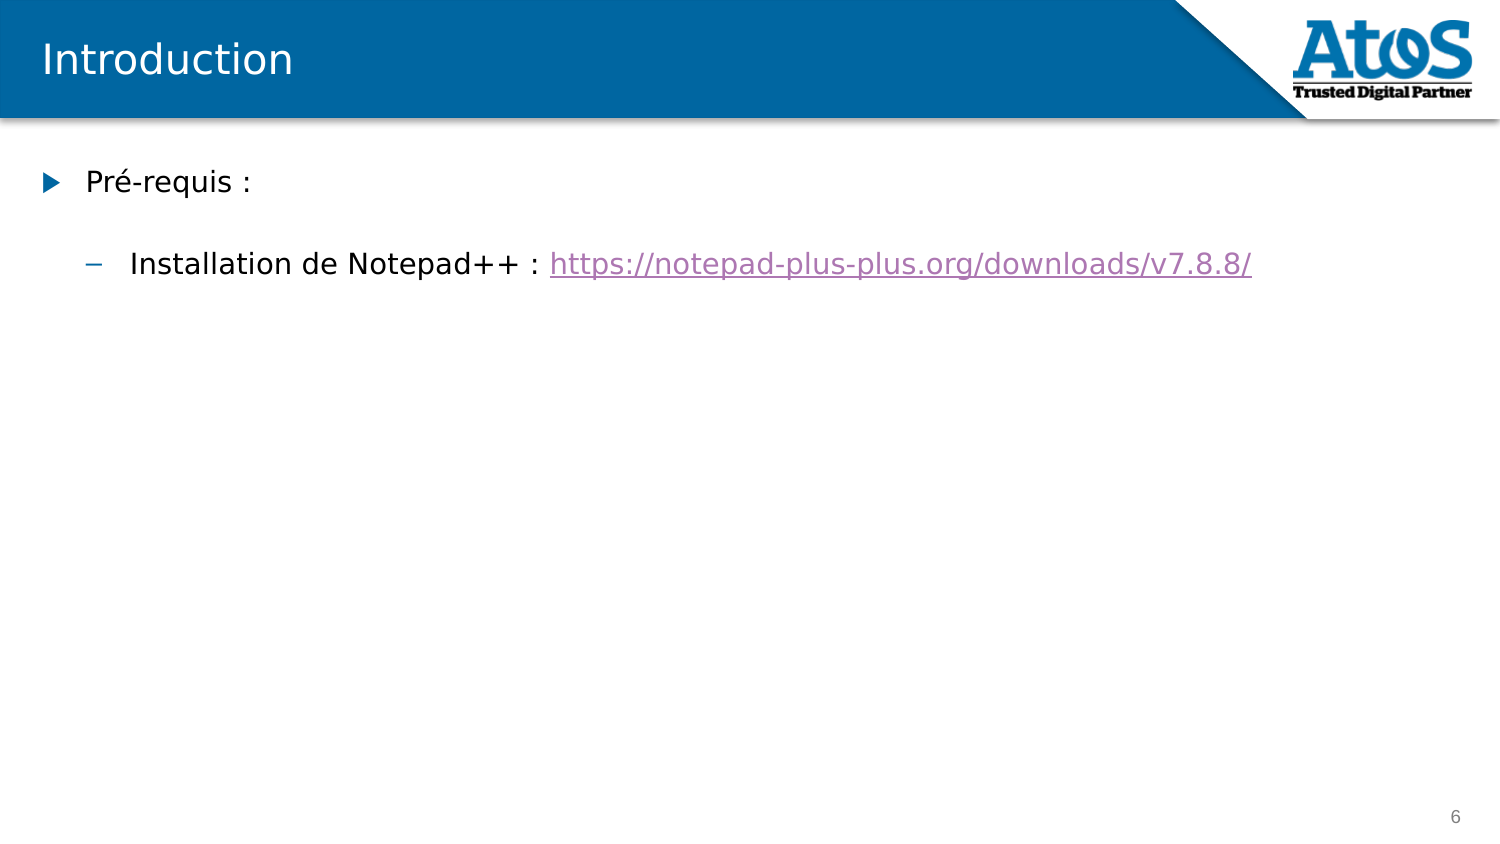

# Introduction
Pré-requis :

Installation de Notepad++ : https://notepad-plus-plus.org/downloads/v7.8.8/